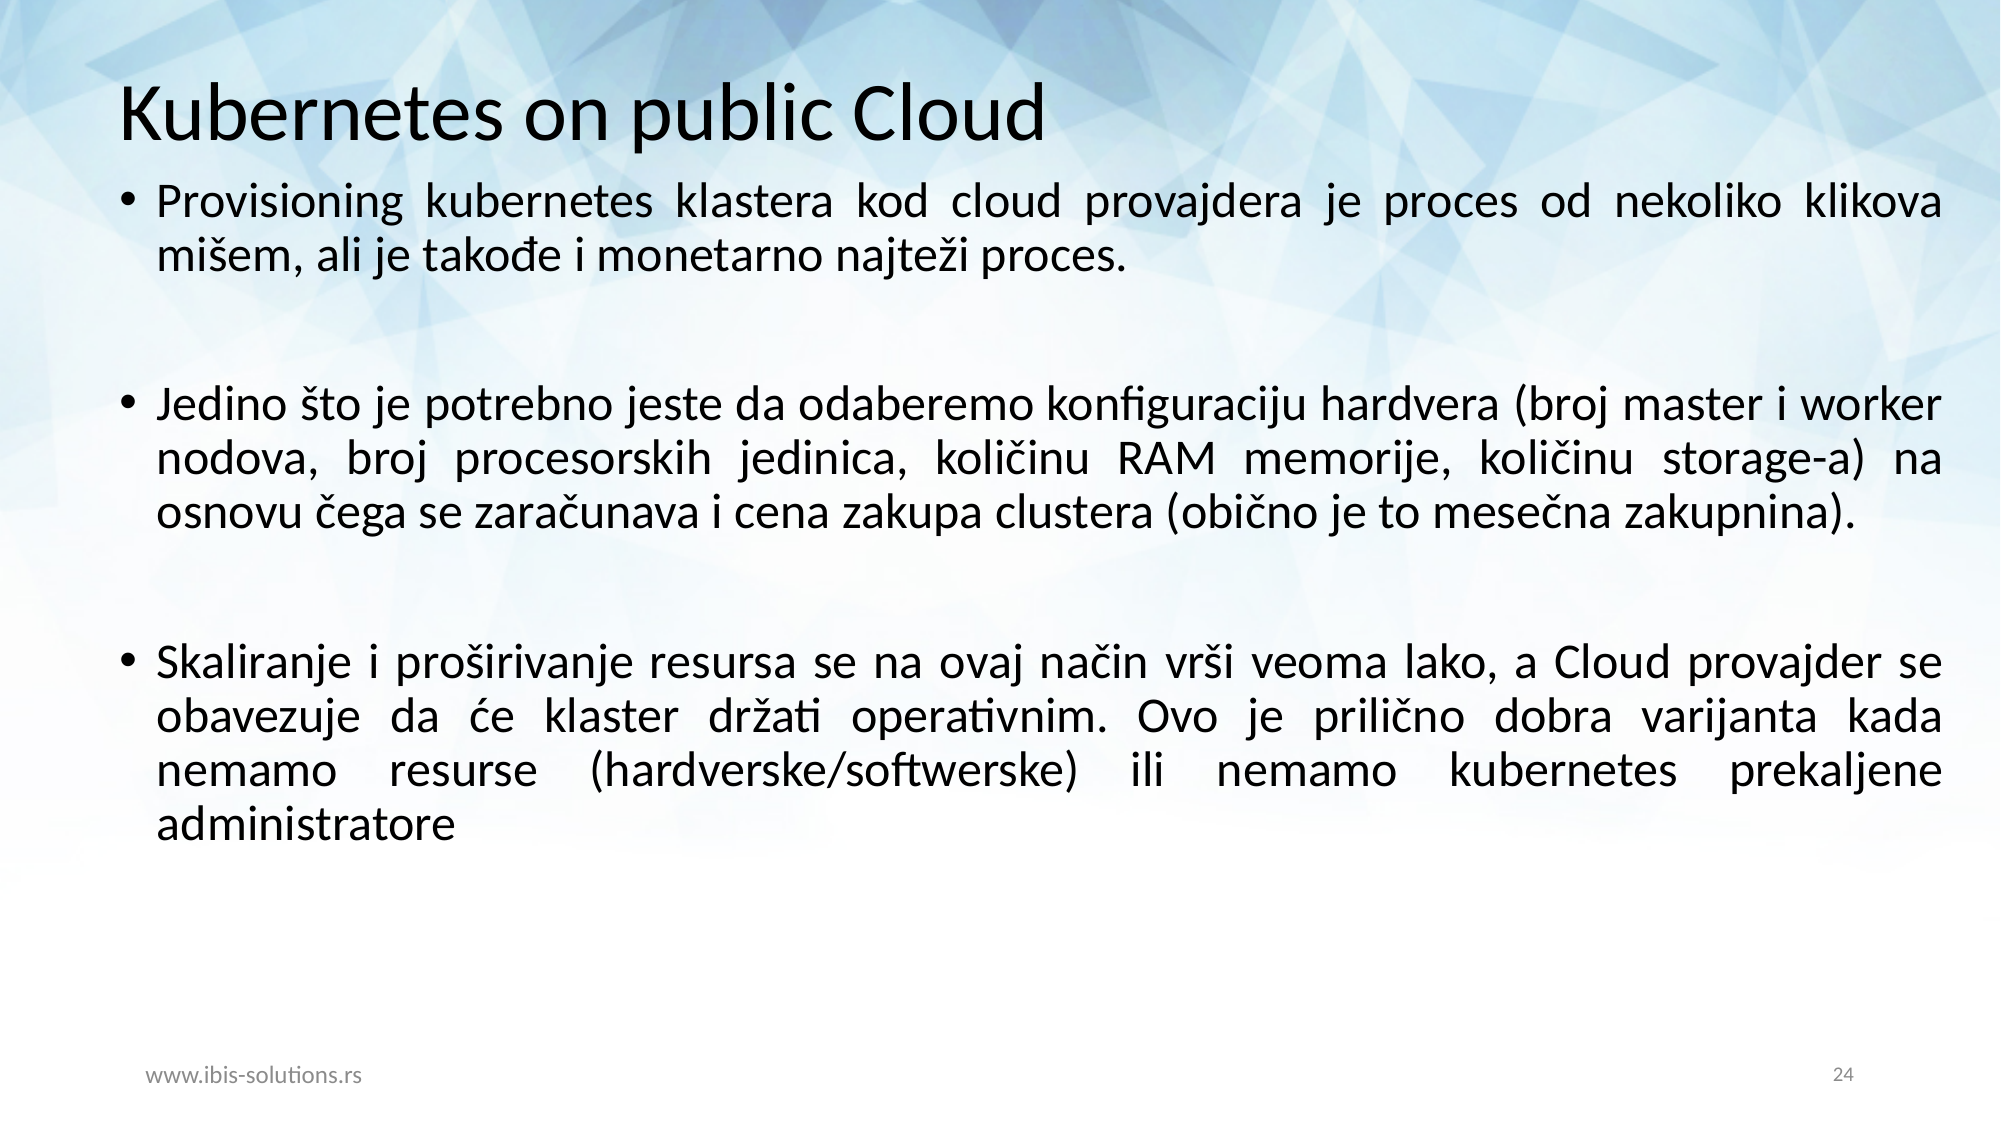

Kubernetes on public Cloud

Provisioning kubernetes klastera kod cloud provajdera je proces od nekoliko klikova mišem, ali je takođe i monetarno najteži proces.

Jedino što je potrebno jeste da odaberemo konfiguraciju hardvera (broj master i worker nodova, broj procesorskih jedinica, količinu RAM memorije, količinu storage-a) na osnovu čega se zaračunava i cena zakupa clustera (obično je to mesečna zakupnina).

Skaliranje i proširivanje resursa se na ovaj način vrši veoma lako, a Cloud provajder se obavezuje da će klaster držati operativnim. Ovo je prilično dobra varijanta kada nemamo resurse (hardverske/softwerske) ili nemamo kubernetes prekaljene administratore

www.ibis-solutions.rs
24
24